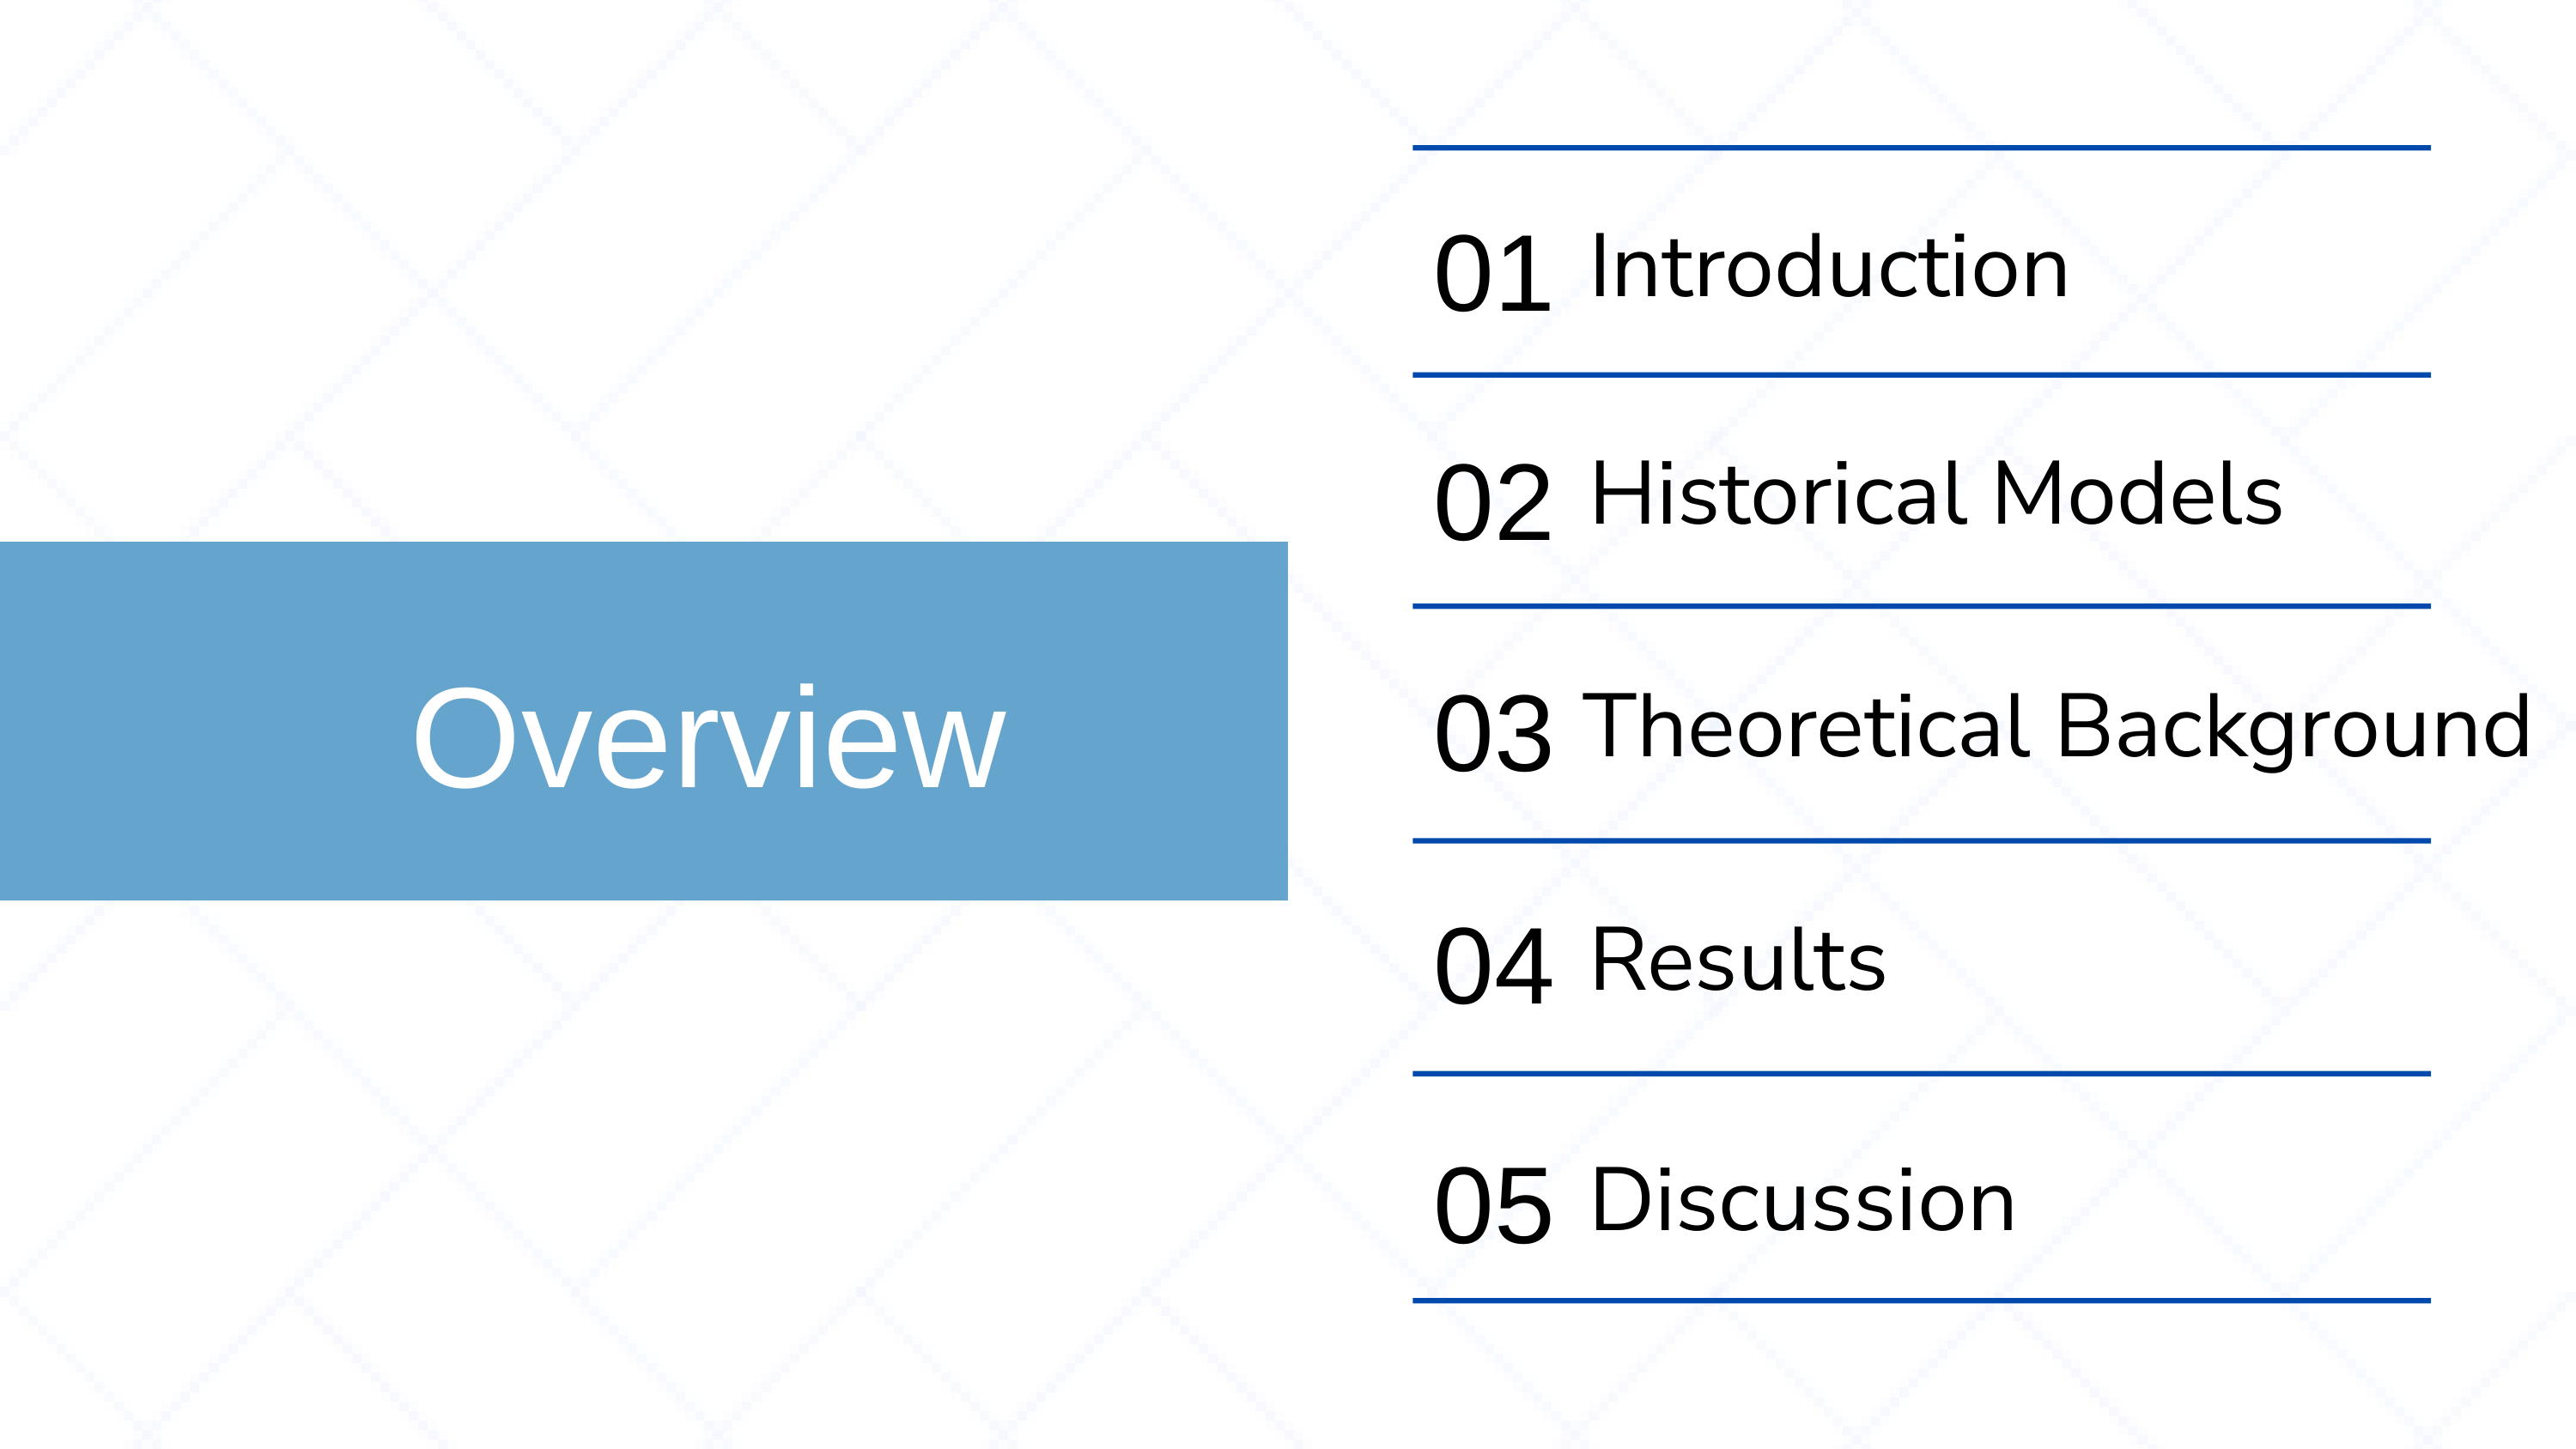

01
Introduction

02
Historical Models

Overview
03
Theoretical Background

04
Results

05
Discussion